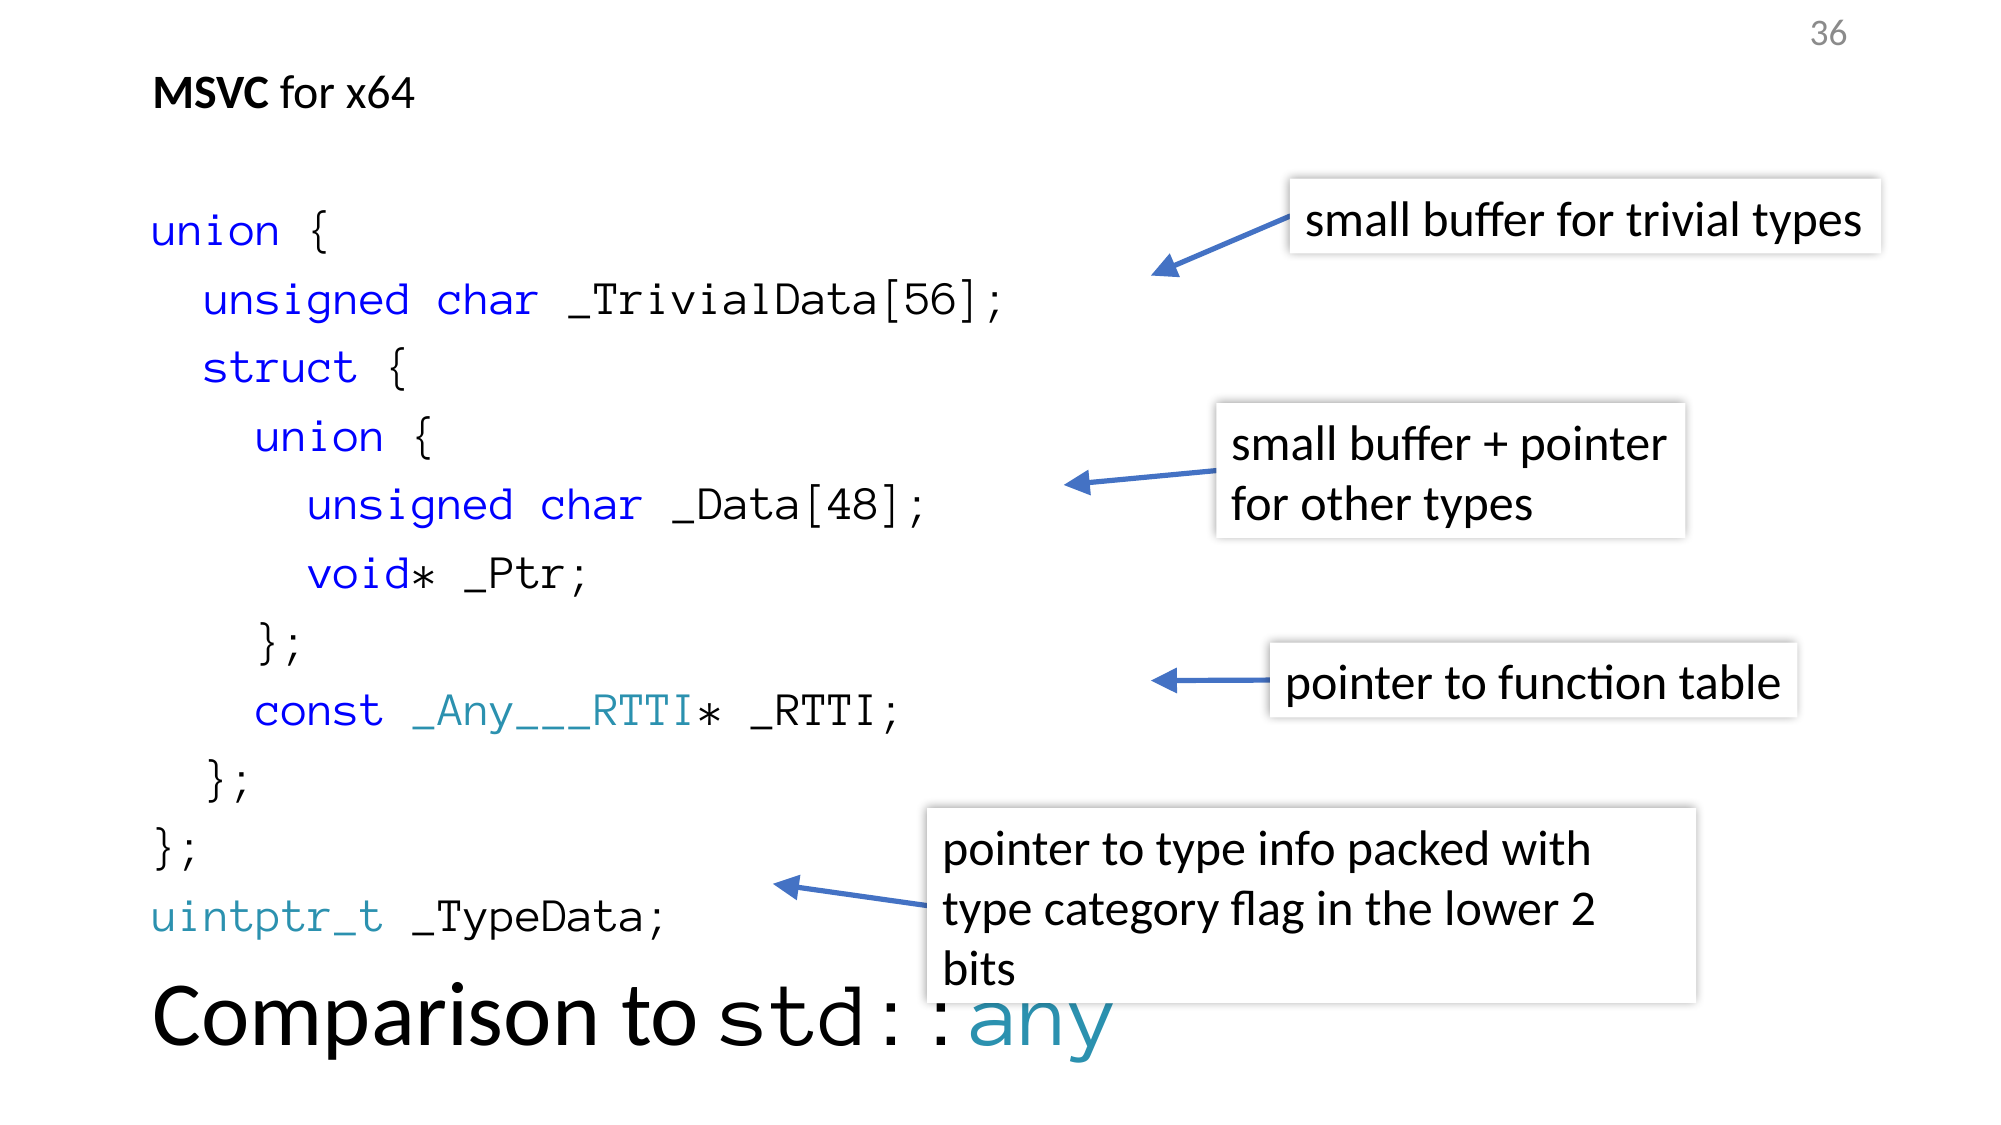

36
MSVC for x64

union {
  unsigned char _TrivialData[56];
  struct {
    union {
      unsigned char _Data[48];
      void* _Ptr;
    };
    const _Any___RTTI* _RTTI;
  };
};
uintptr_t _TypeData;
small buffer for trivial types
small buffer + pointer for other types
pointer to function table
pointer to type info packed with
type category flag in the lower 2 bits
# Comparison to std::any